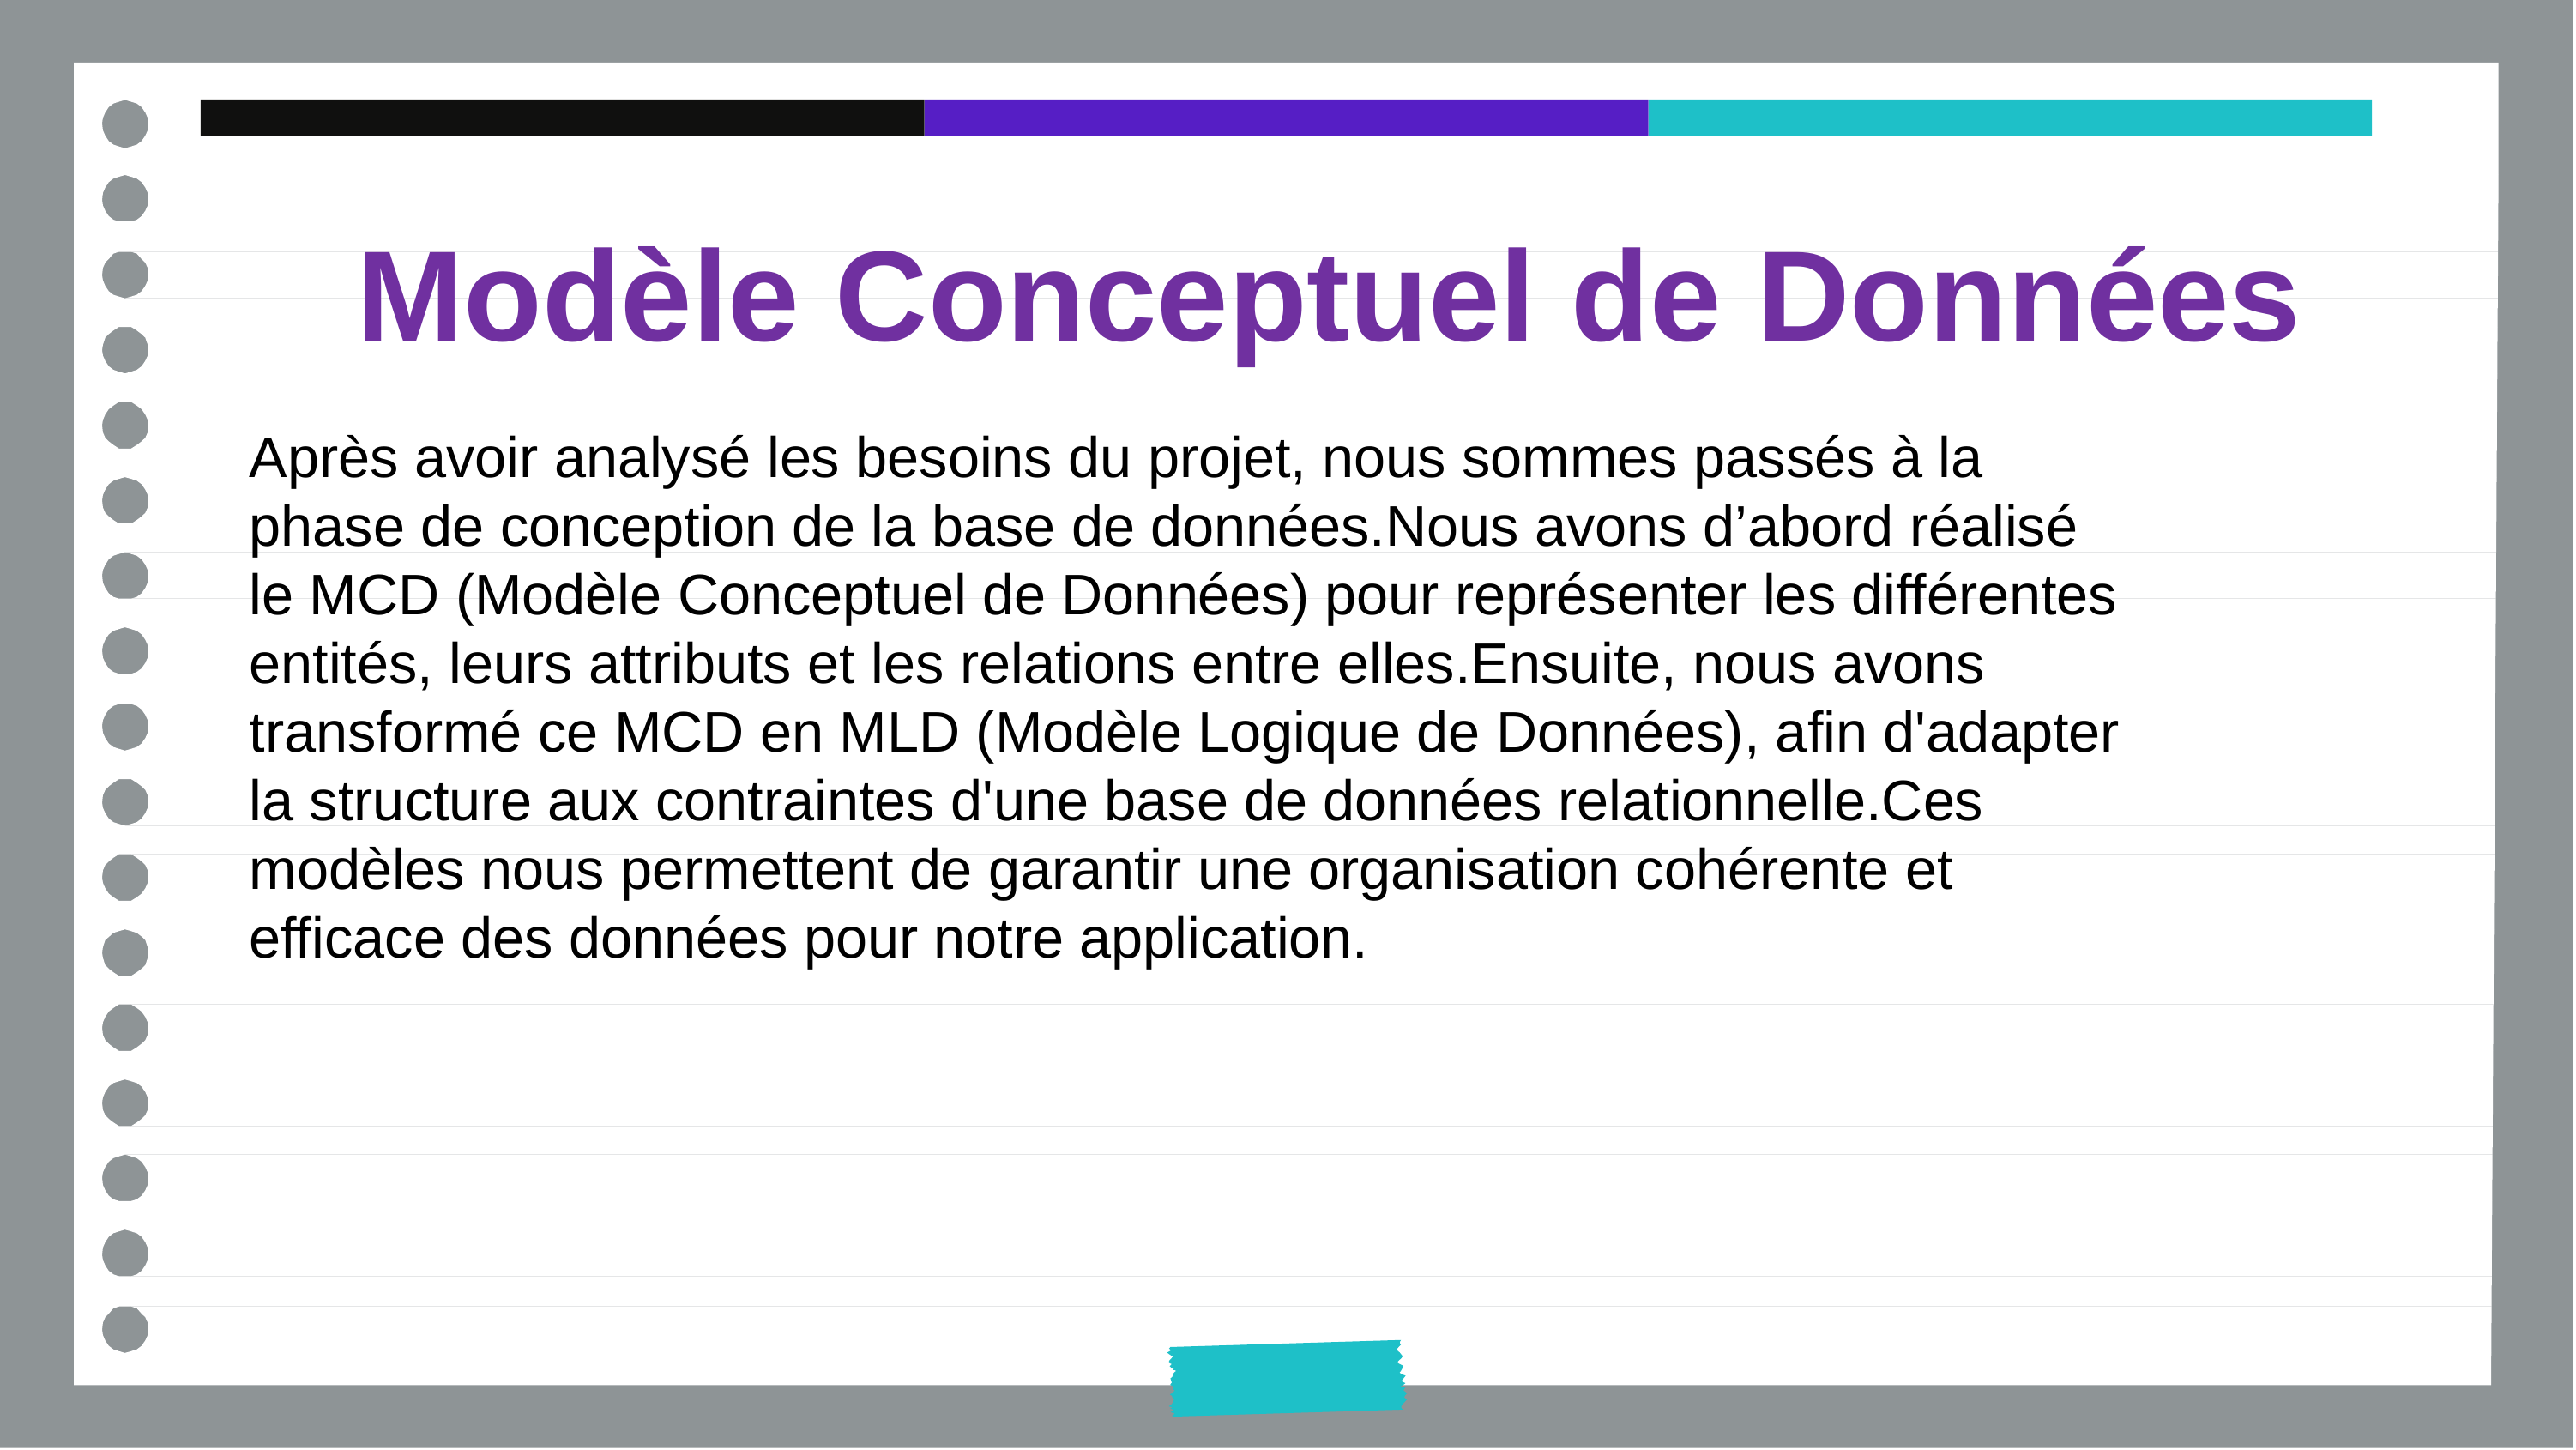

# Modèle Conceptuel de Données
Après avoir analysé les besoins du projet, nous sommes passés à la phase de conception de la base de données.Nous avons d’abord réalisé le MCD (Modèle Conceptuel de Données) pour représenter les différentes entités, leurs attributs et les relations entre elles.Ensuite, nous avons transformé ce MCD en MLD (Modèle Logique de Données), afin d'adapter la structure aux contraintes d'une base de données relationnelle.Ces modèles nous permettent de garantir une organisation cohérente et efficace des données pour notre application.